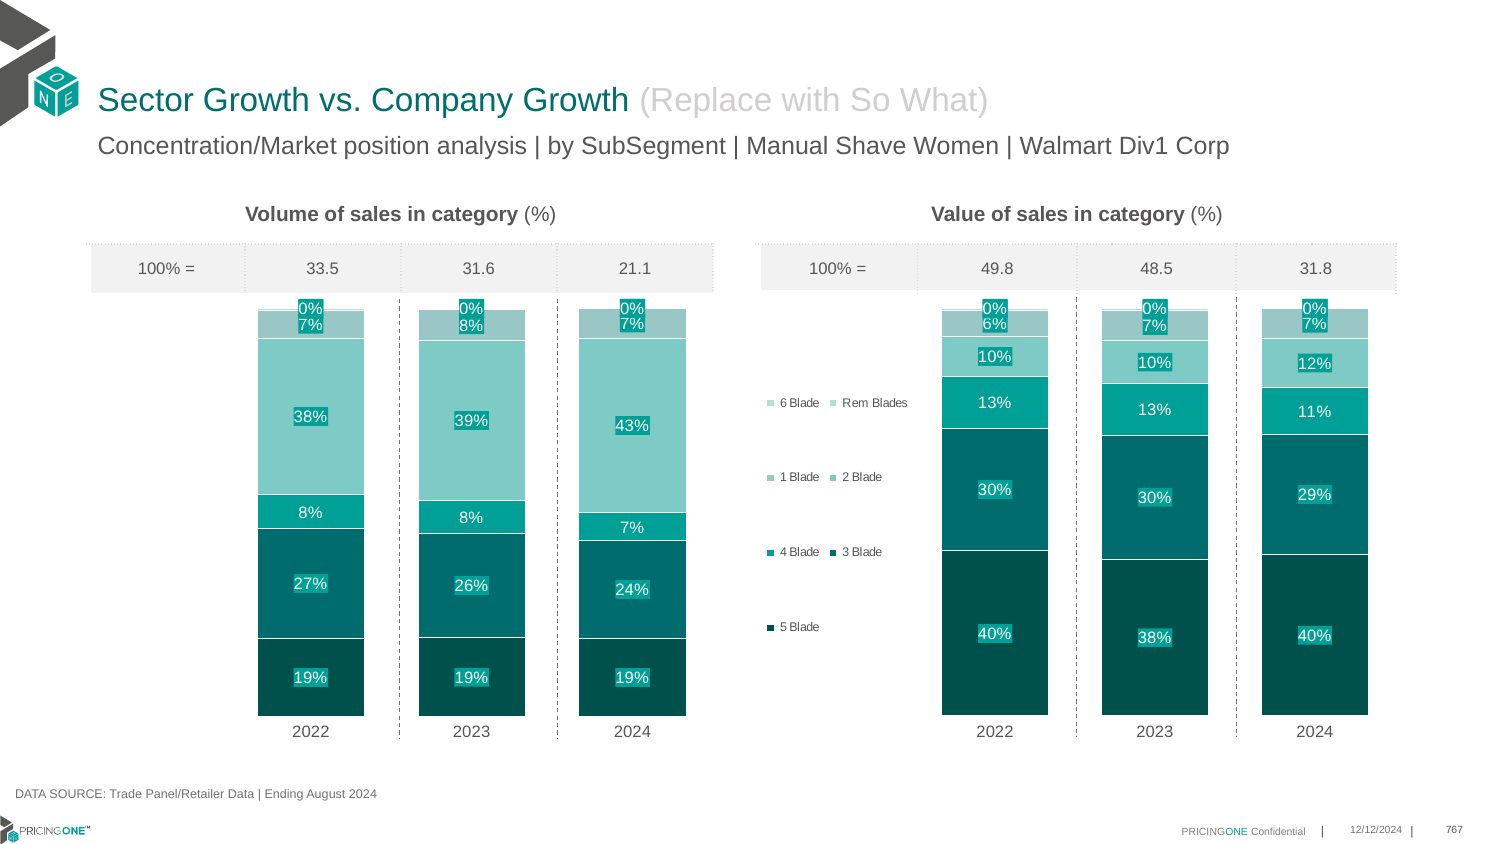

# Sector Growth vs. Company Growth (Replace with So What)
Concentration/Market position analysis | by SubSegment | Manual Shave Women | Walmart Div1 Corp
| Volume of sales in category (%) |  |  |  |
| --- | --- | --- | --- |
| 100% = | 33.5 | 31.6 | 21.1 |
| Value of sales in category (%) |  |  |  |
| --- | --- | --- | --- |
| 100% = | 49.8 | 48.5 | 31.8 |

### Chart

| Category | 5 Blade | 3 Blade | 4 Blade | 2 Blade | 1 Blade | Rem Blades | 6 Blade |
|---|---|---|---|---|---|---|---|
| 2022 | 0.19148638359031378 | 0.26850908474693347 | 0.08272065161294988 | 0.3837135840952978 | 0.06772236562595176 | 0.005847751069741895 | 1.7925881142206075e-07 |
| 2023 | 0.19337657384757384 | 0.25523032873093426 | 0.07962970319952814 | 0.39300380467610135 | 0.07595162364506687 | 0.0028079659007955752 | 0.0 |
| 2024 | 0.19171808699810125 | 0.2392533880462879 | 0.06750363093657302 | 0.42836011473295976 | 0.07290951860276092 | 0.0002550714611649443 | 1.8922215219951358e-07 |

### Chart

| Category | 5 Blade | 3 Blade | 4 Blade | 2 Blade | 1 Blade | Rem Blades | 6 Blade |
|---|---|---|---|---|---|---|---|
| 2022 | 0.404700294150319 | 0.3009660783305854 | 0.12650550187428317 | 0.09793986440705305 | 0.06479833462677834 | 0.005089725988743126 | 2.006222378957231e-07 |
| 2023 | 0.38364000859094216 | 0.304838673922294 | 0.12672672833681856 | 0.1046584827253702 | 0.074371452253818 | 0.005764654170757039 | 0.0 |
| 2024 | 0.39542649505568567 | 0.29480544377782975 | 0.11440784550527584 | 0.12141347169629275 | 0.07349782765568824 | 0.00044860141282678846 | 3.1489640097345813e-07 |
DATA SOURCE: Trade Panel/Retailer Data | Ending August 2024

12/12/2024
767